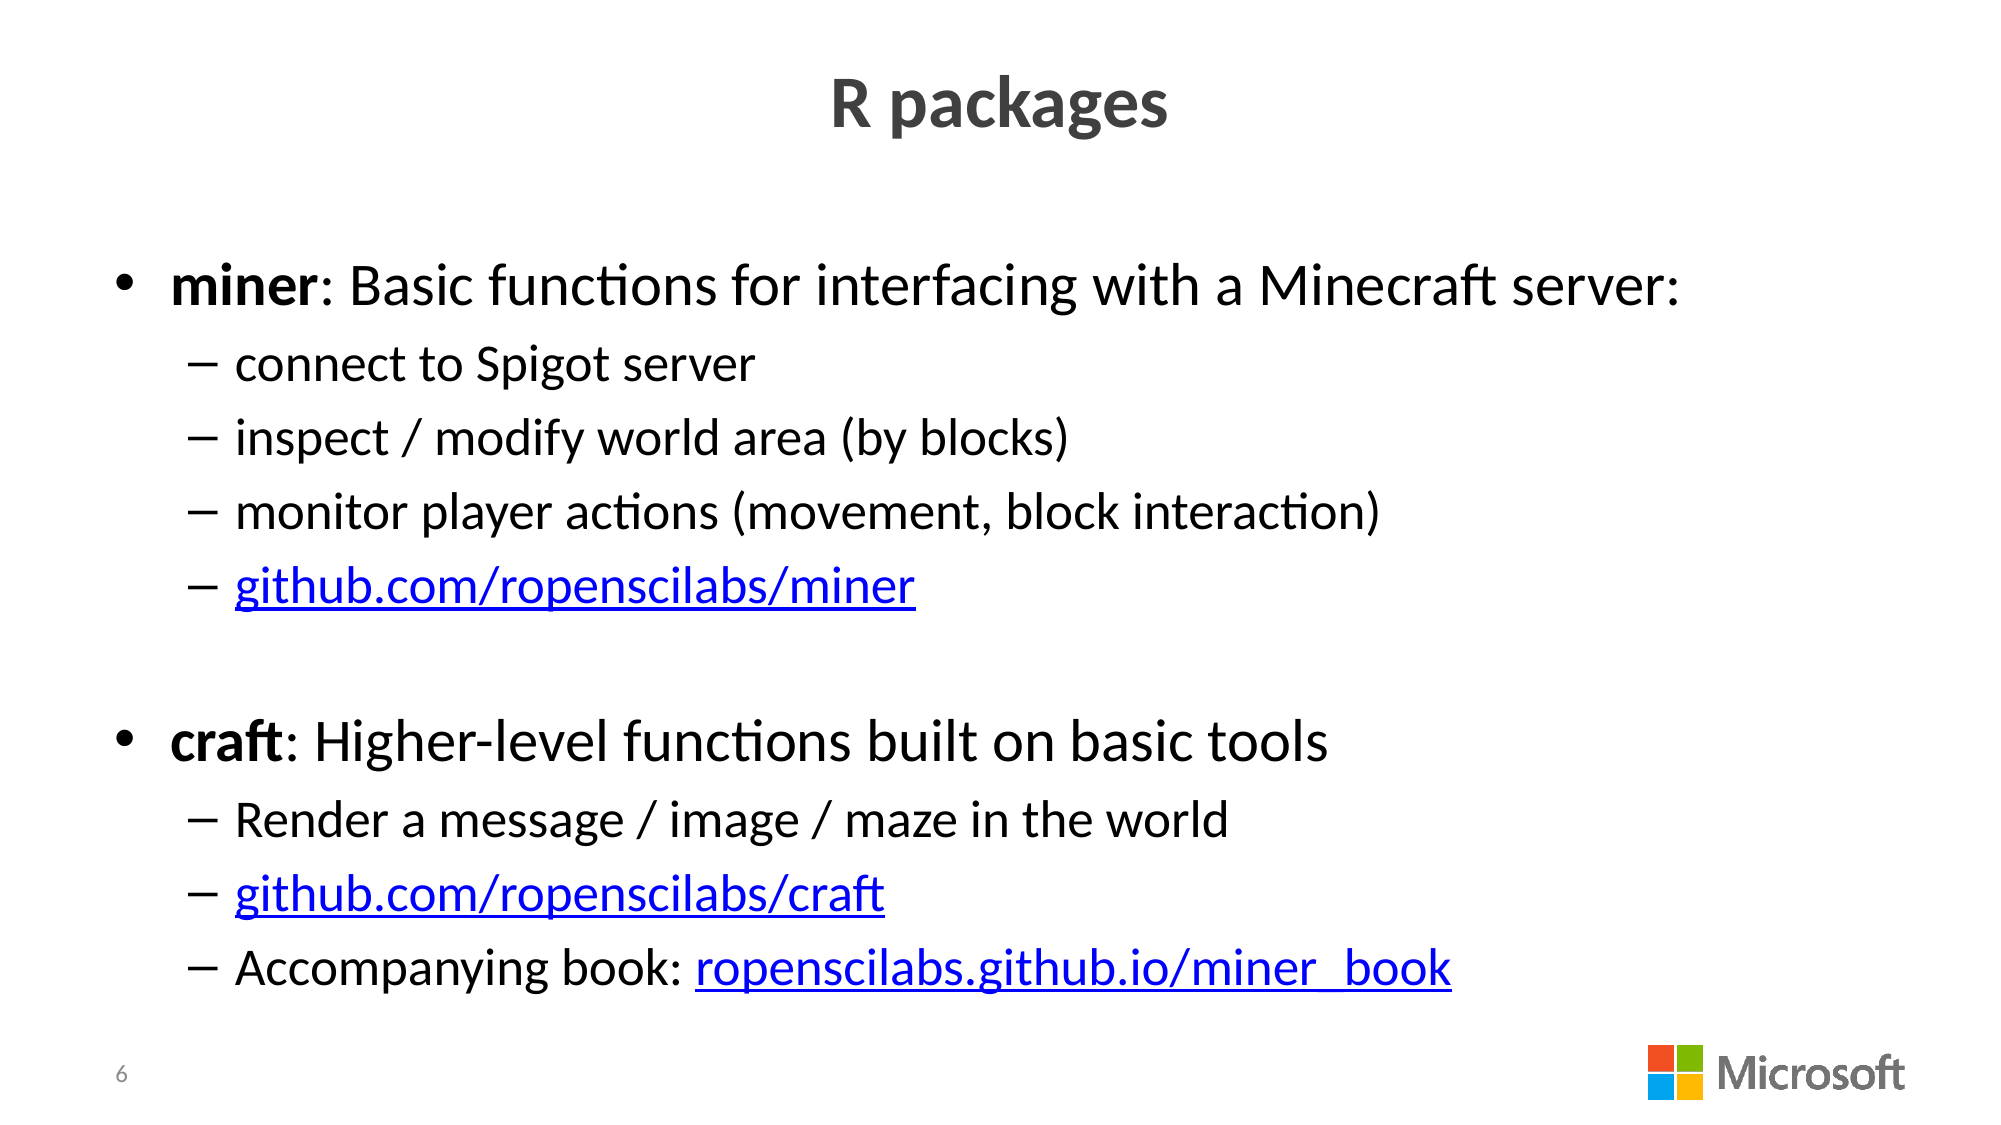

# R packages
miner: Basic functions for interfacing with a Minecraft server:
connect to Spigot server
inspect / modify world area (by blocks)
monitor player actions (movement, block interaction)
github.com/ropenscilabs/miner

craft: Higher-level functions built on basic tools
Render a message / image / maze in the world
github.com/ropenscilabs/craft
Accompanying book: ropenscilabs.github.io/miner_book

6